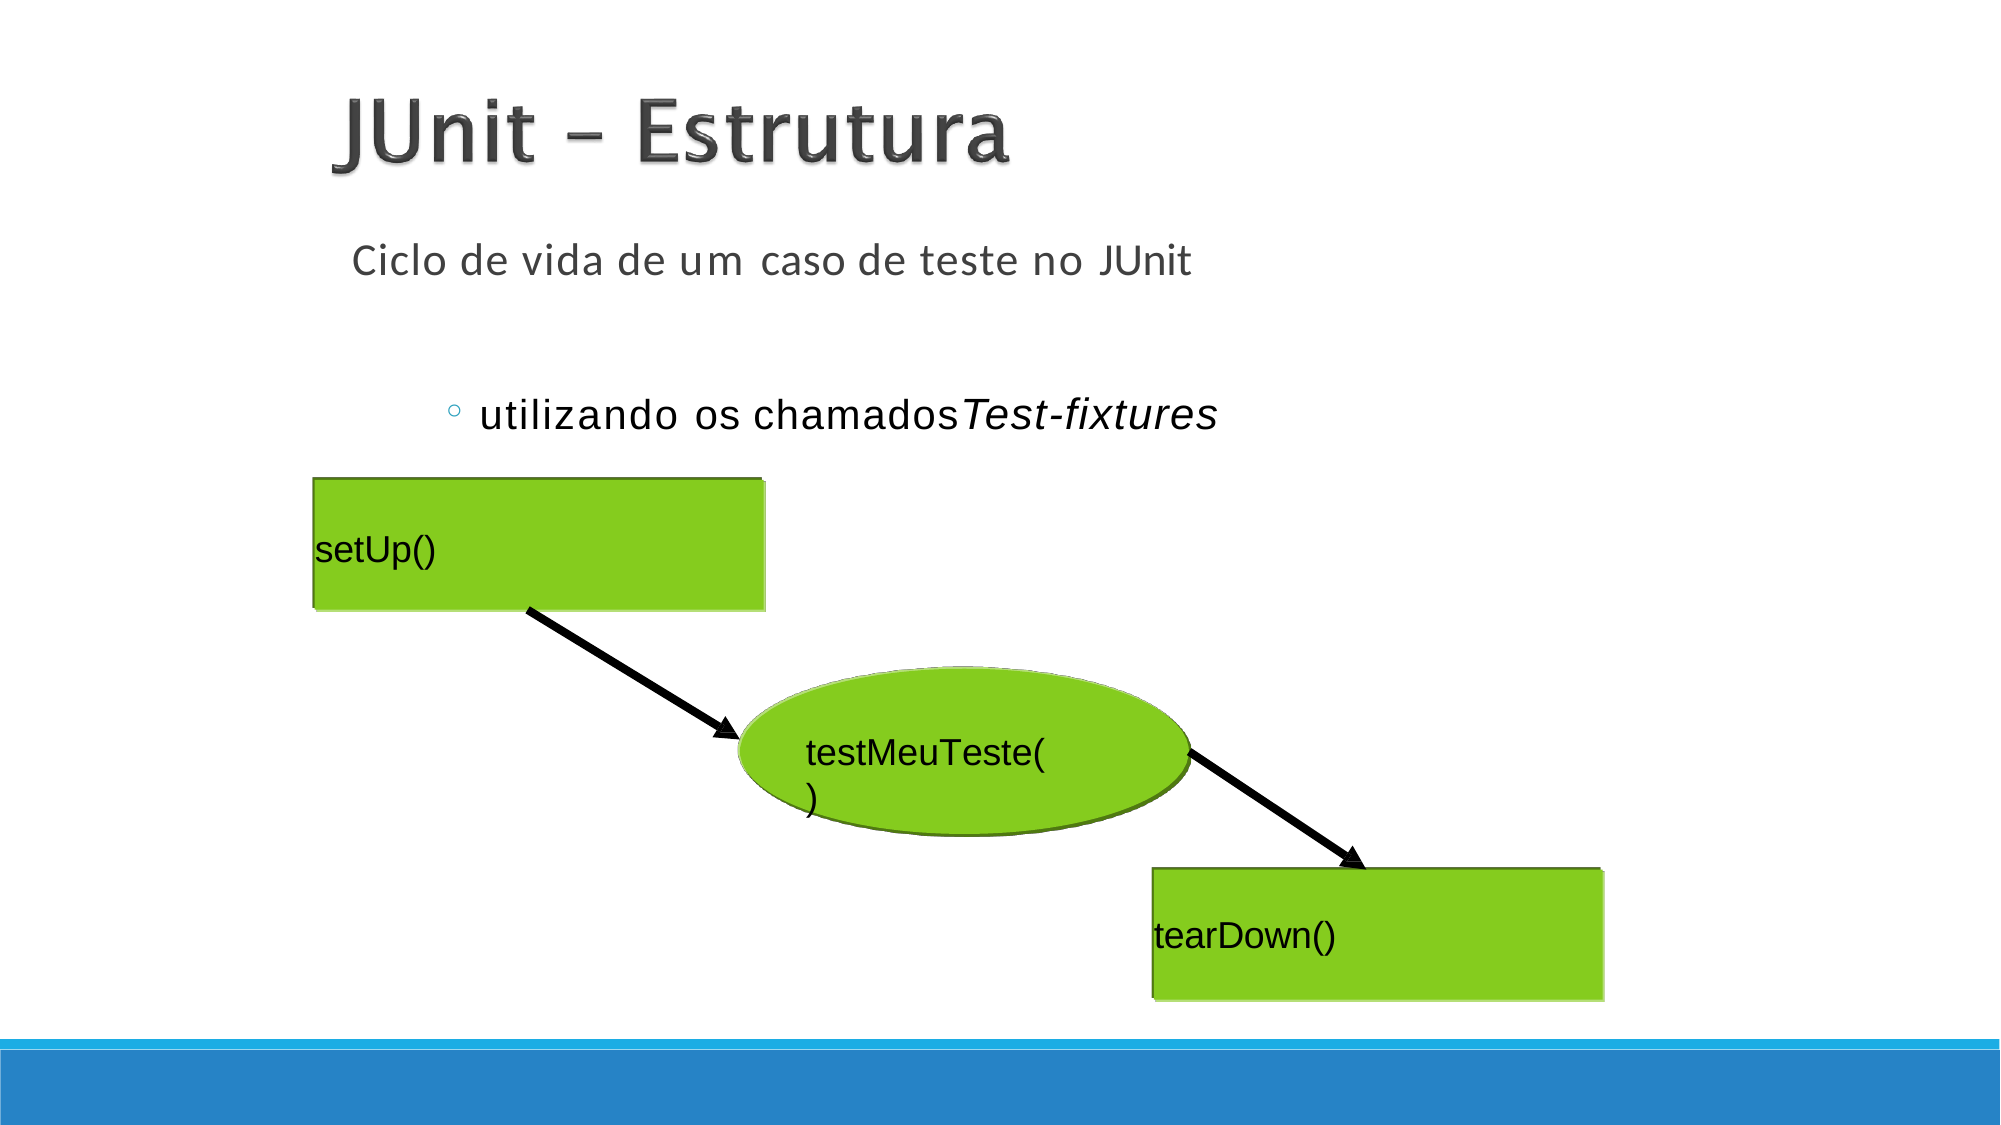

Ciclo de vida de um caso de teste no JUnit
utilizando os chamadosTest-fixtures

setUp()

testMeuTeste()

tearDown()